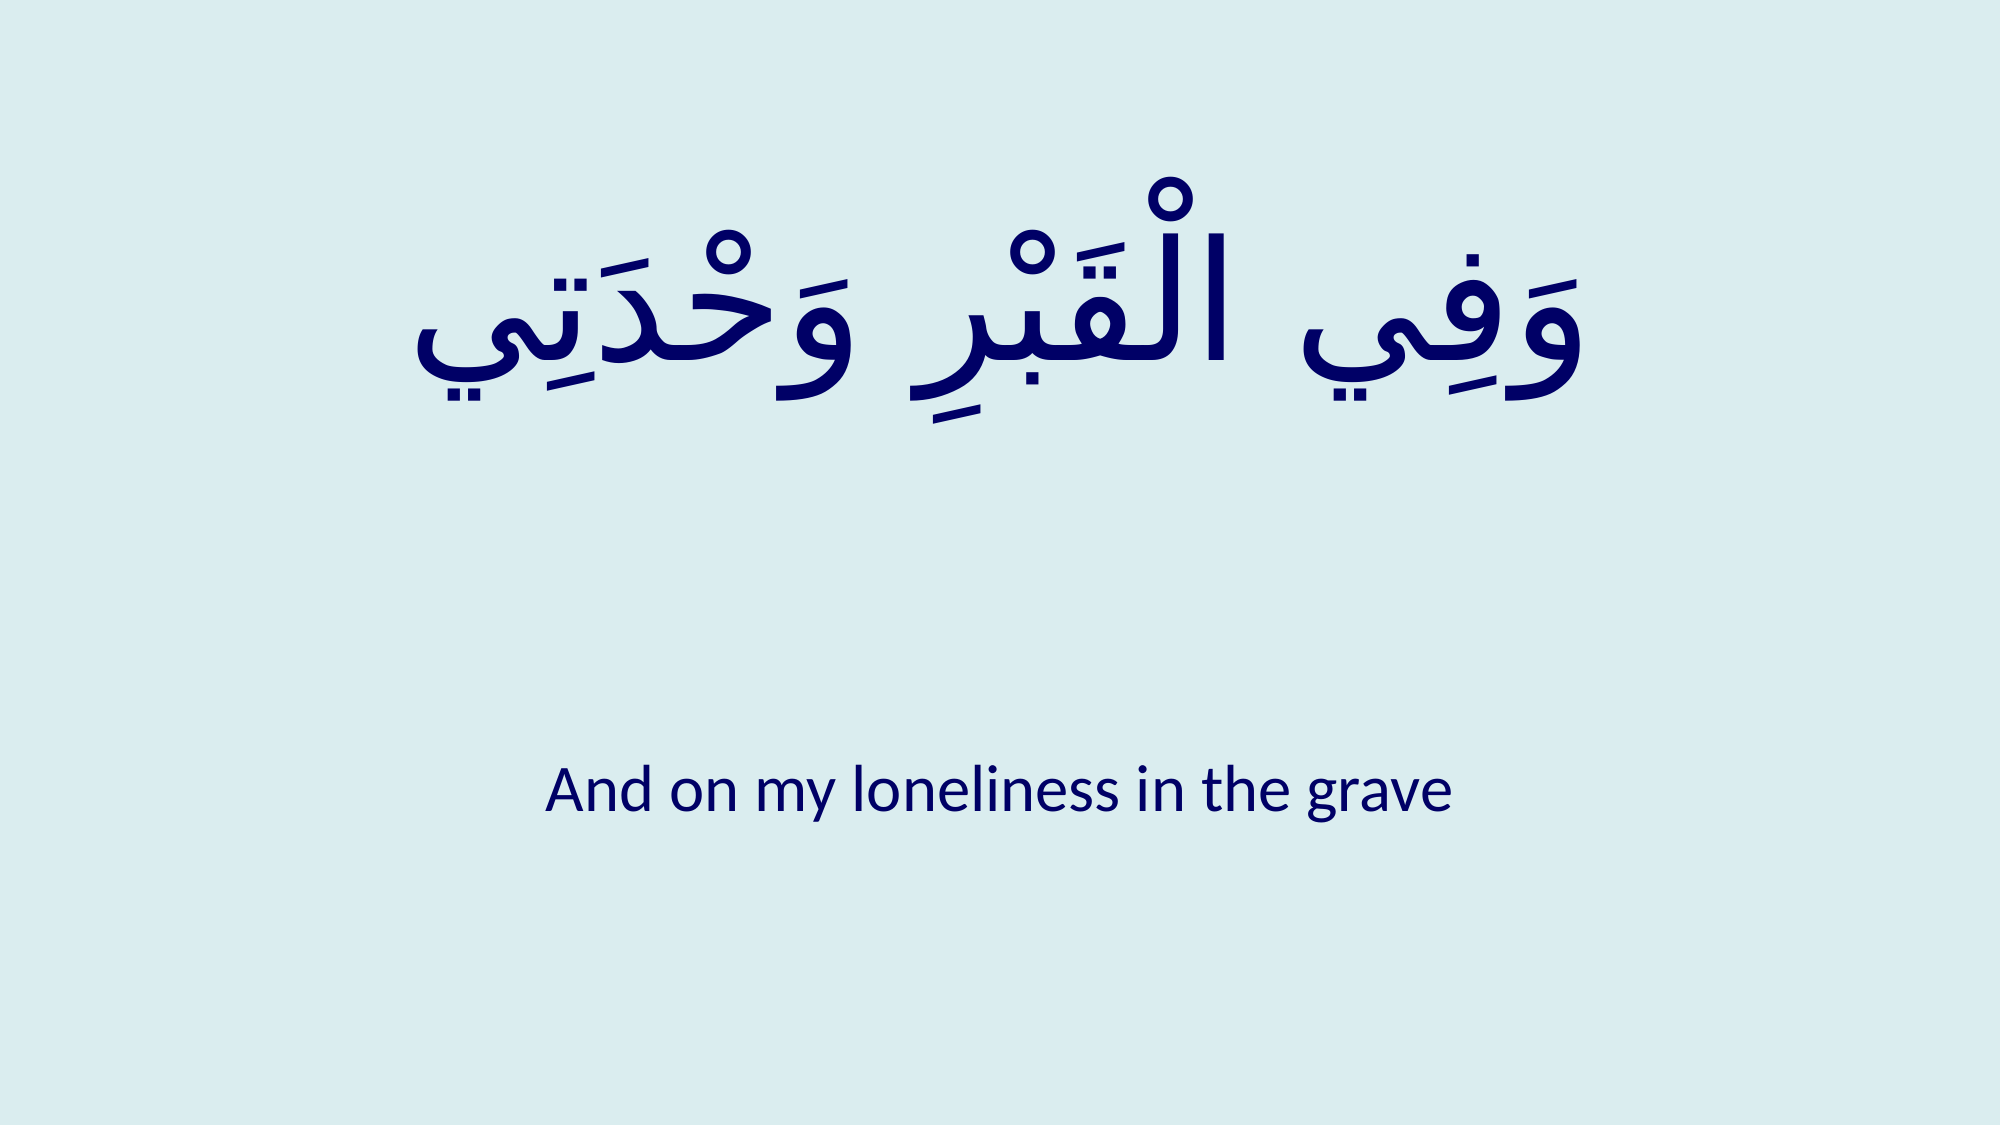

# وَفِي الْقَبْرِ وَحْدَتِي
And on my loneliness in the grave